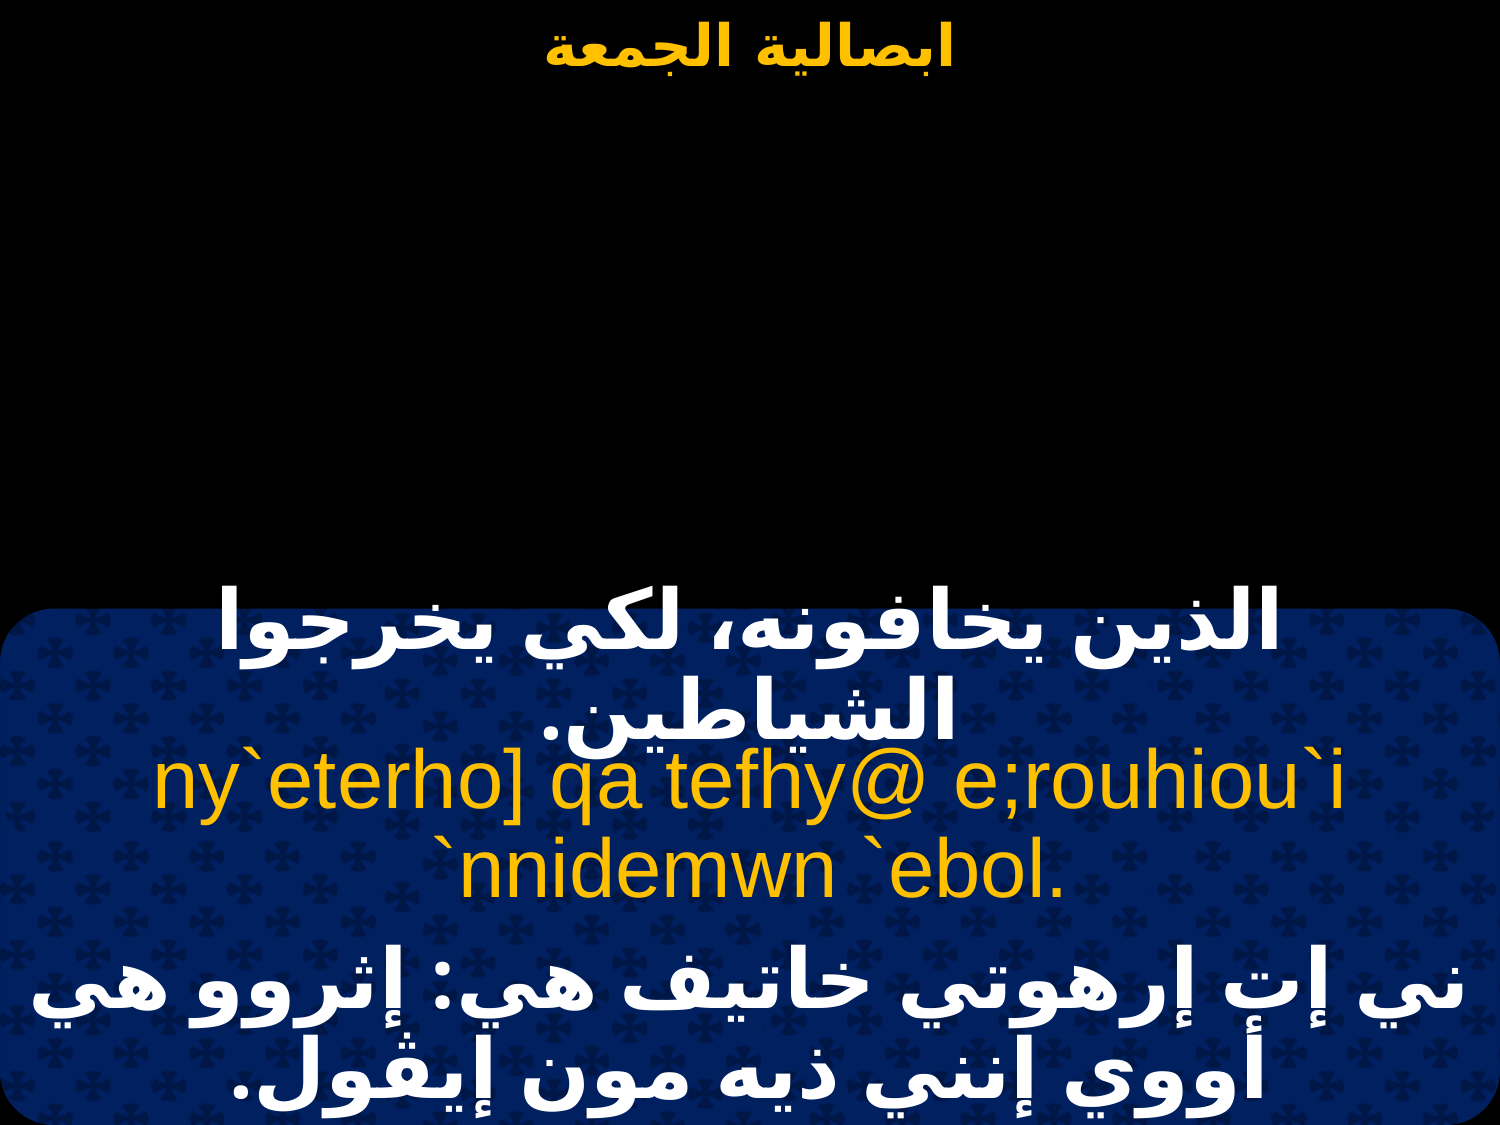

#
الذين يخافونه، لكي يخرجوا الشياطين.
ny`eterho] qa tefhy@ e;rouhiou`i `nnidemwn `ebol.
ني إت إرهوتي خاتيف هي: إثروو هي أووي إنني ذيه مون إيڤول.